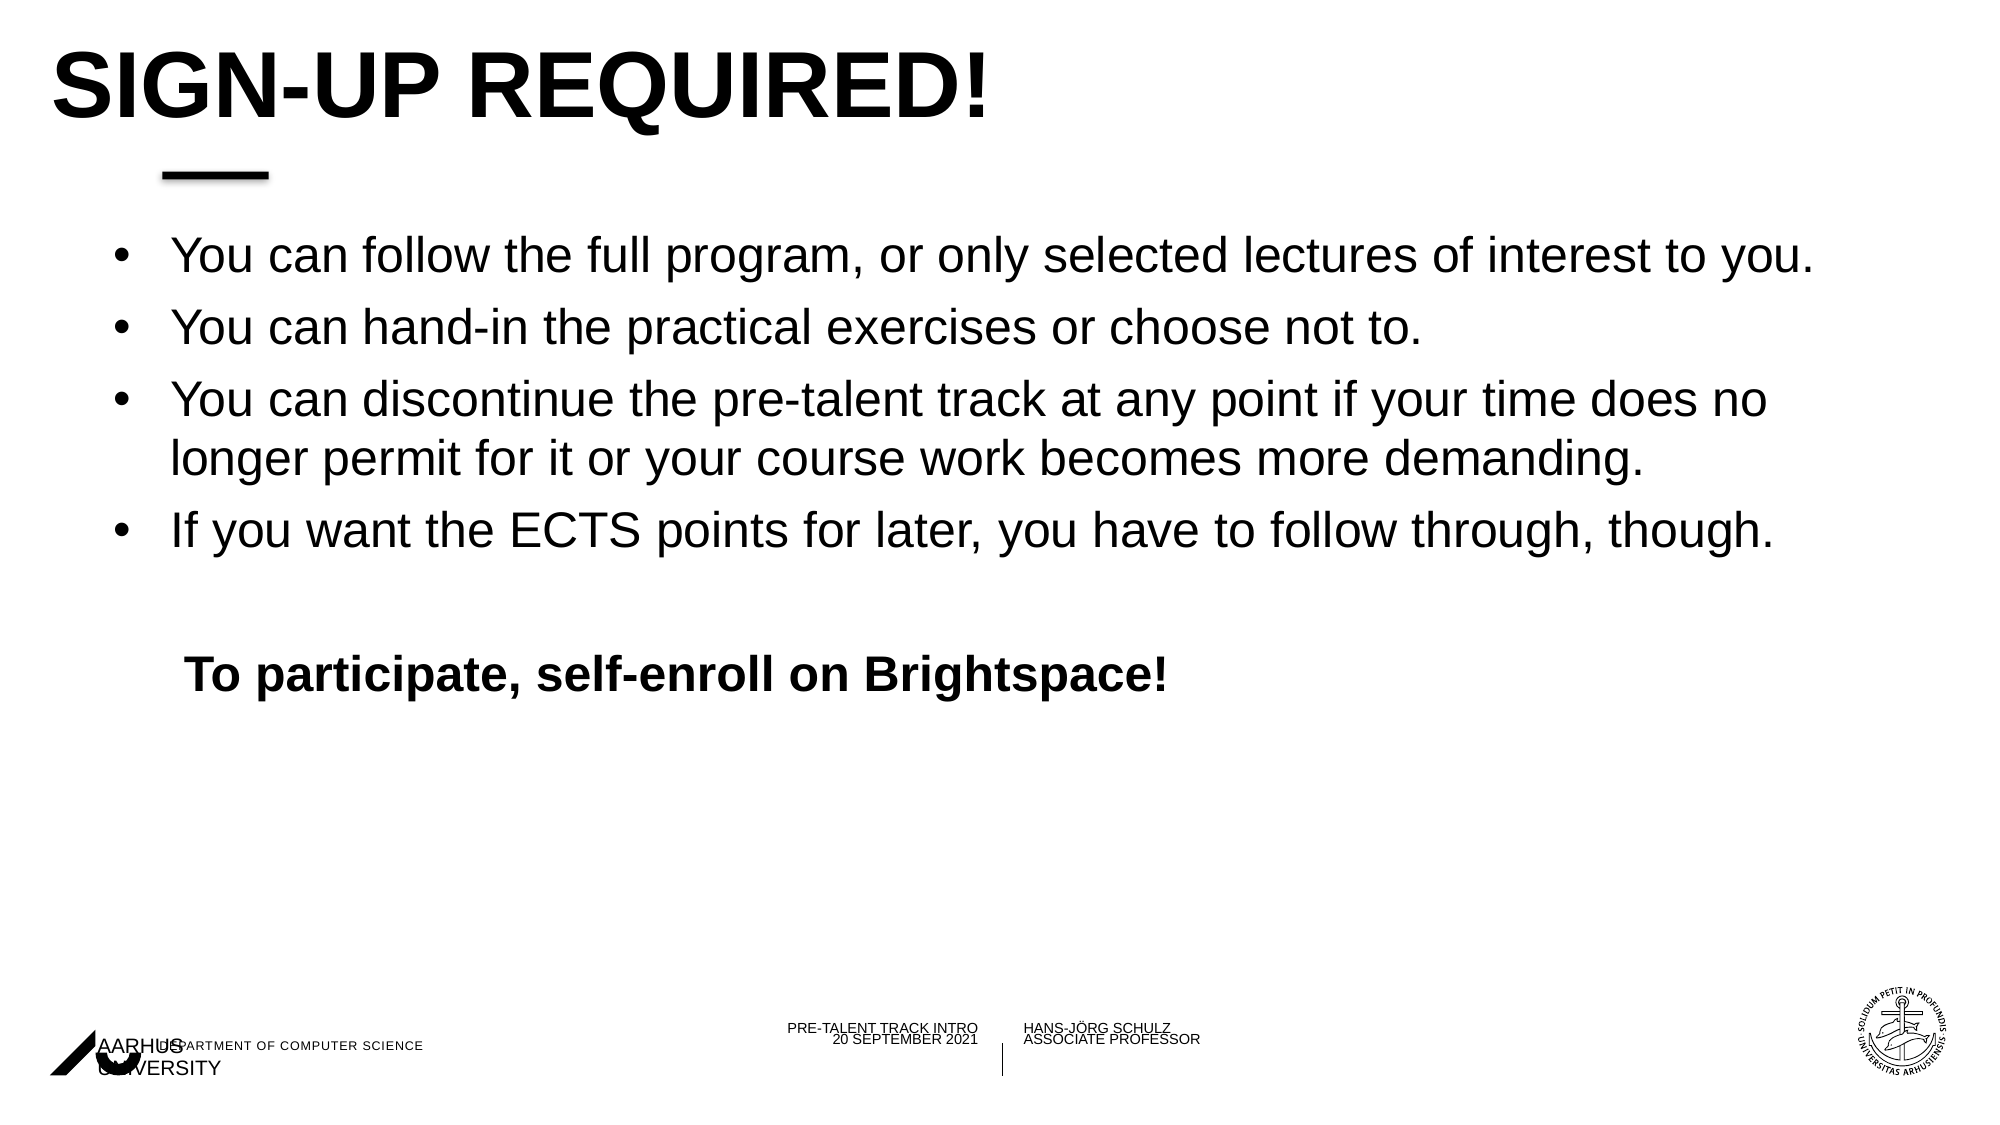

# SIGN-UP REQUIRED!
You can follow the full program, or only selected lectures of interest to you.
You can hand-in the practical exercises or choose not to.
You can discontinue the pre-talent track at any point if your time does no longer permit for it or your course work becomes more demanding.
If you want the ECTS points for later, you have to follow through, though.

     To participate, self-enroll on Brightspace!

18/09/202116/09/2019